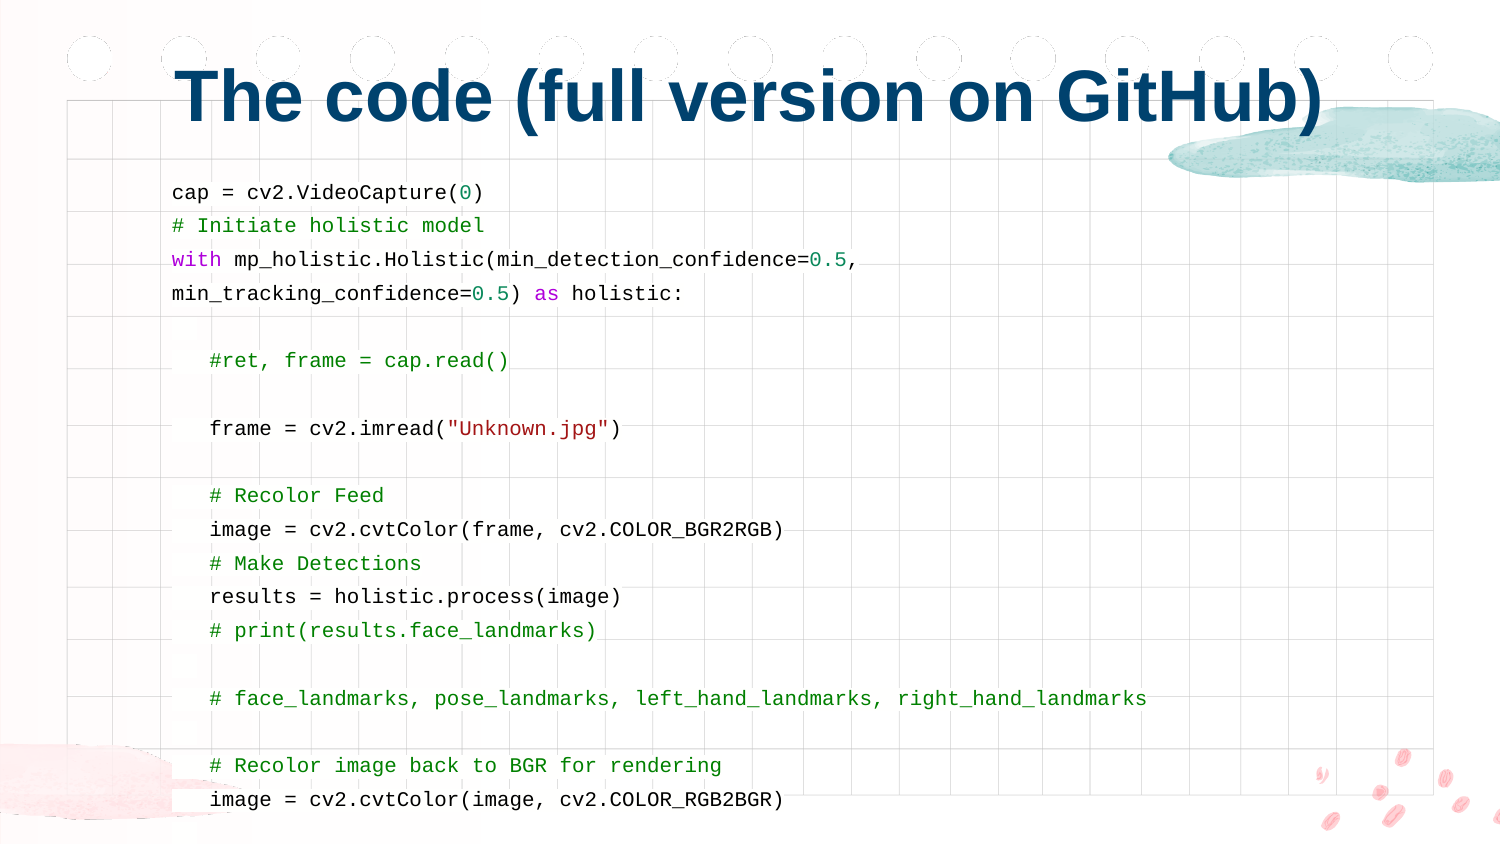

# The code (full version on GitHub)
cap = cv2.VideoCapture(0)
# Initiate holistic model
with mp_holistic.Holistic(min_detection_confidence=0.5, min_tracking_confidence=0.5) as holistic:

   #ret, frame = cap.read()

   frame = cv2.imread("Unknown.jpg")

   # Recolor Feed
   image = cv2.cvtColor(frame, cv2.COLOR_BGR2RGB)
   # Make Detections
   results = holistic.process(image)
   # print(results.face_landmarks)

   # face_landmarks, pose_landmarks, left_hand_landmarks, right_hand_landmarks

   # Recolor image back to BGR for rendering
   image = cv2.cvtColor(image, cv2.COLOR_RGB2BGR)